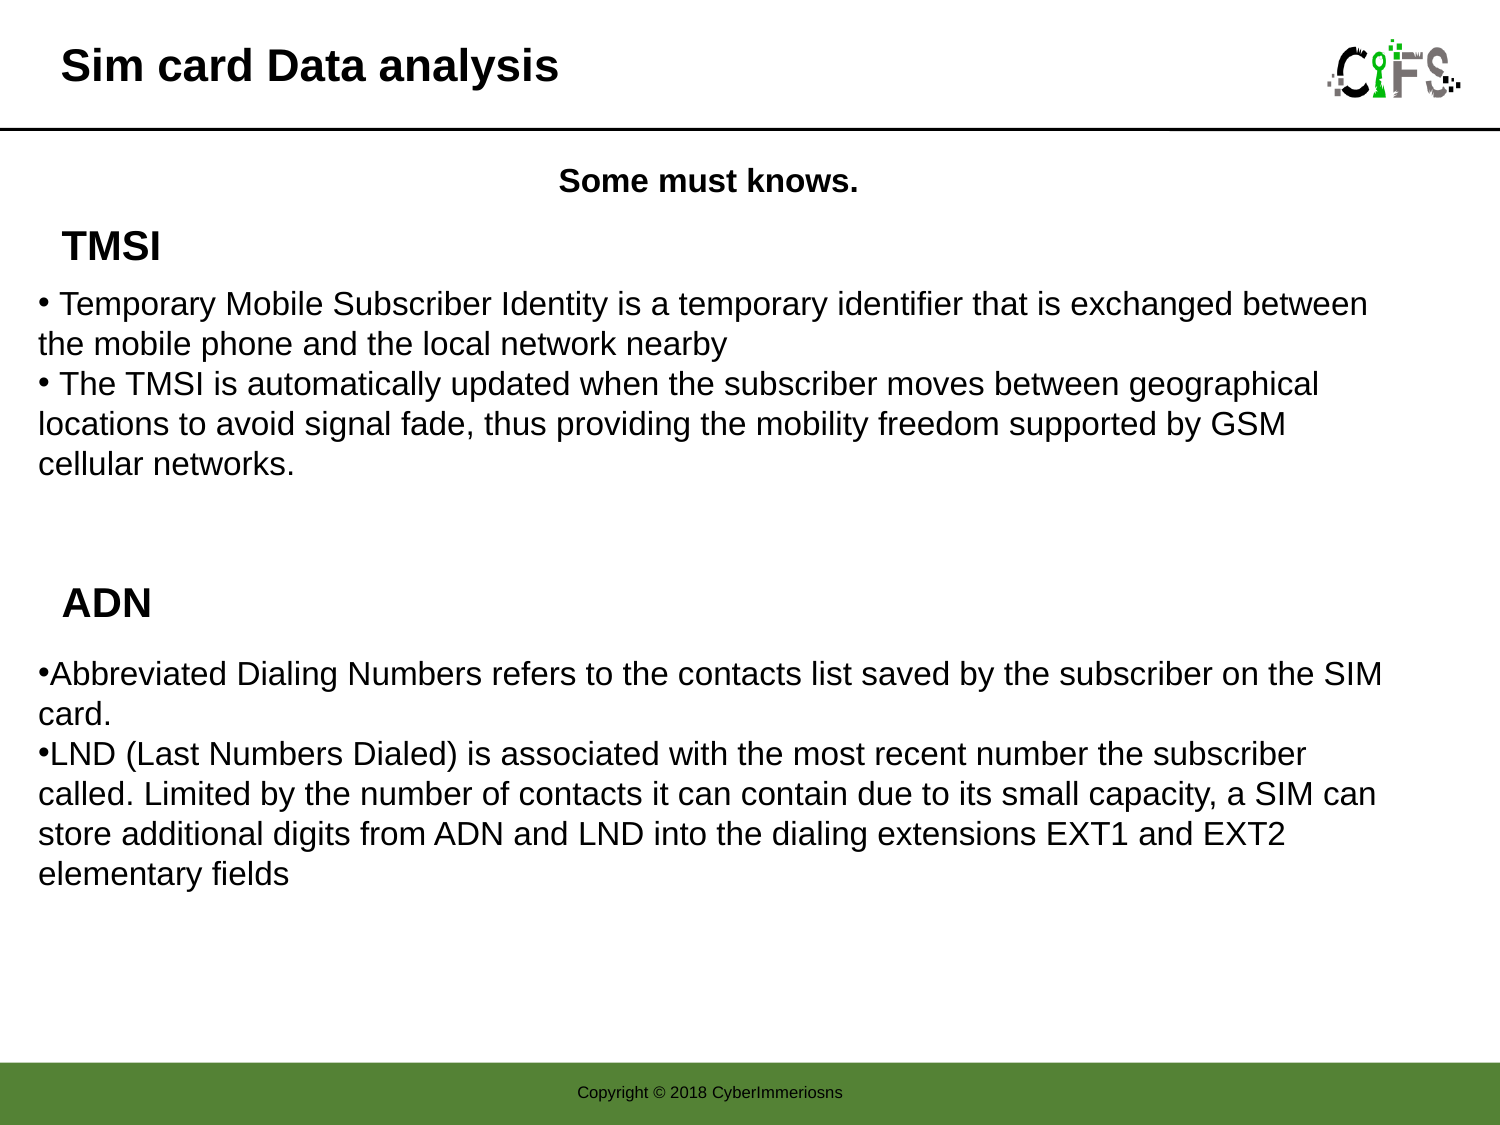

# Sim card Data analysis
Some must knows.
TMSI
 Temporary Mobile Subscriber Identity is a temporary identifier that is exchanged between the mobile phone and the local network nearby
 The TMSI is automatically updated when the subscriber moves between geographical locations to avoid signal fade, thus providing the mobility freedom supported by GSM cellular networks.
ADN
Abbreviated Dialing Numbers refers to the contacts list saved by the subscriber on the SIM card.
LND (Last Numbers Dialed) is associated with the most recent number the subscriber called. Limited by the number of contacts it can contain due to its small capacity, a SIM can store additional digits from ADN and LND into the dialing extensions EXT1 and EXT2 elementary fields